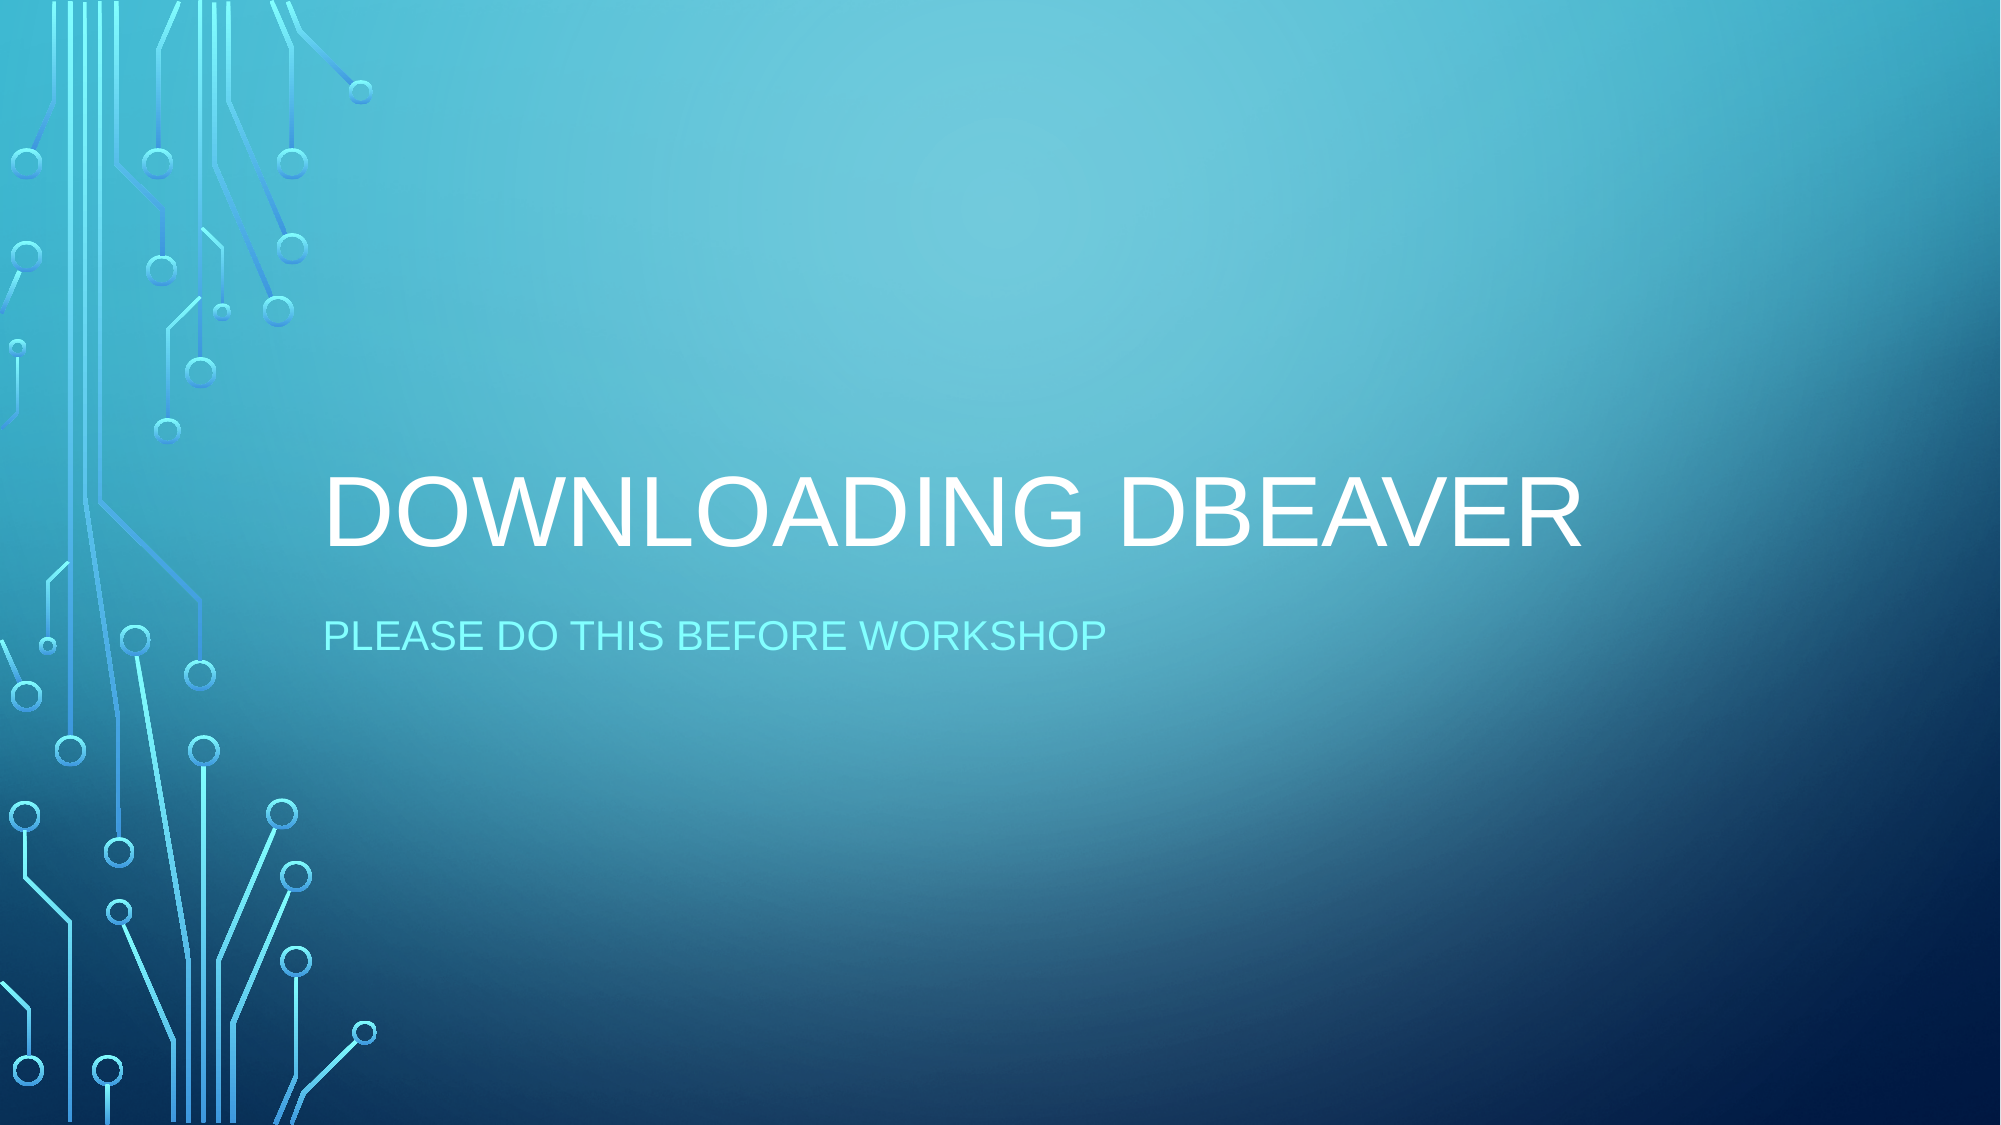

# Downloading Dbeaver
Please do this before workshop